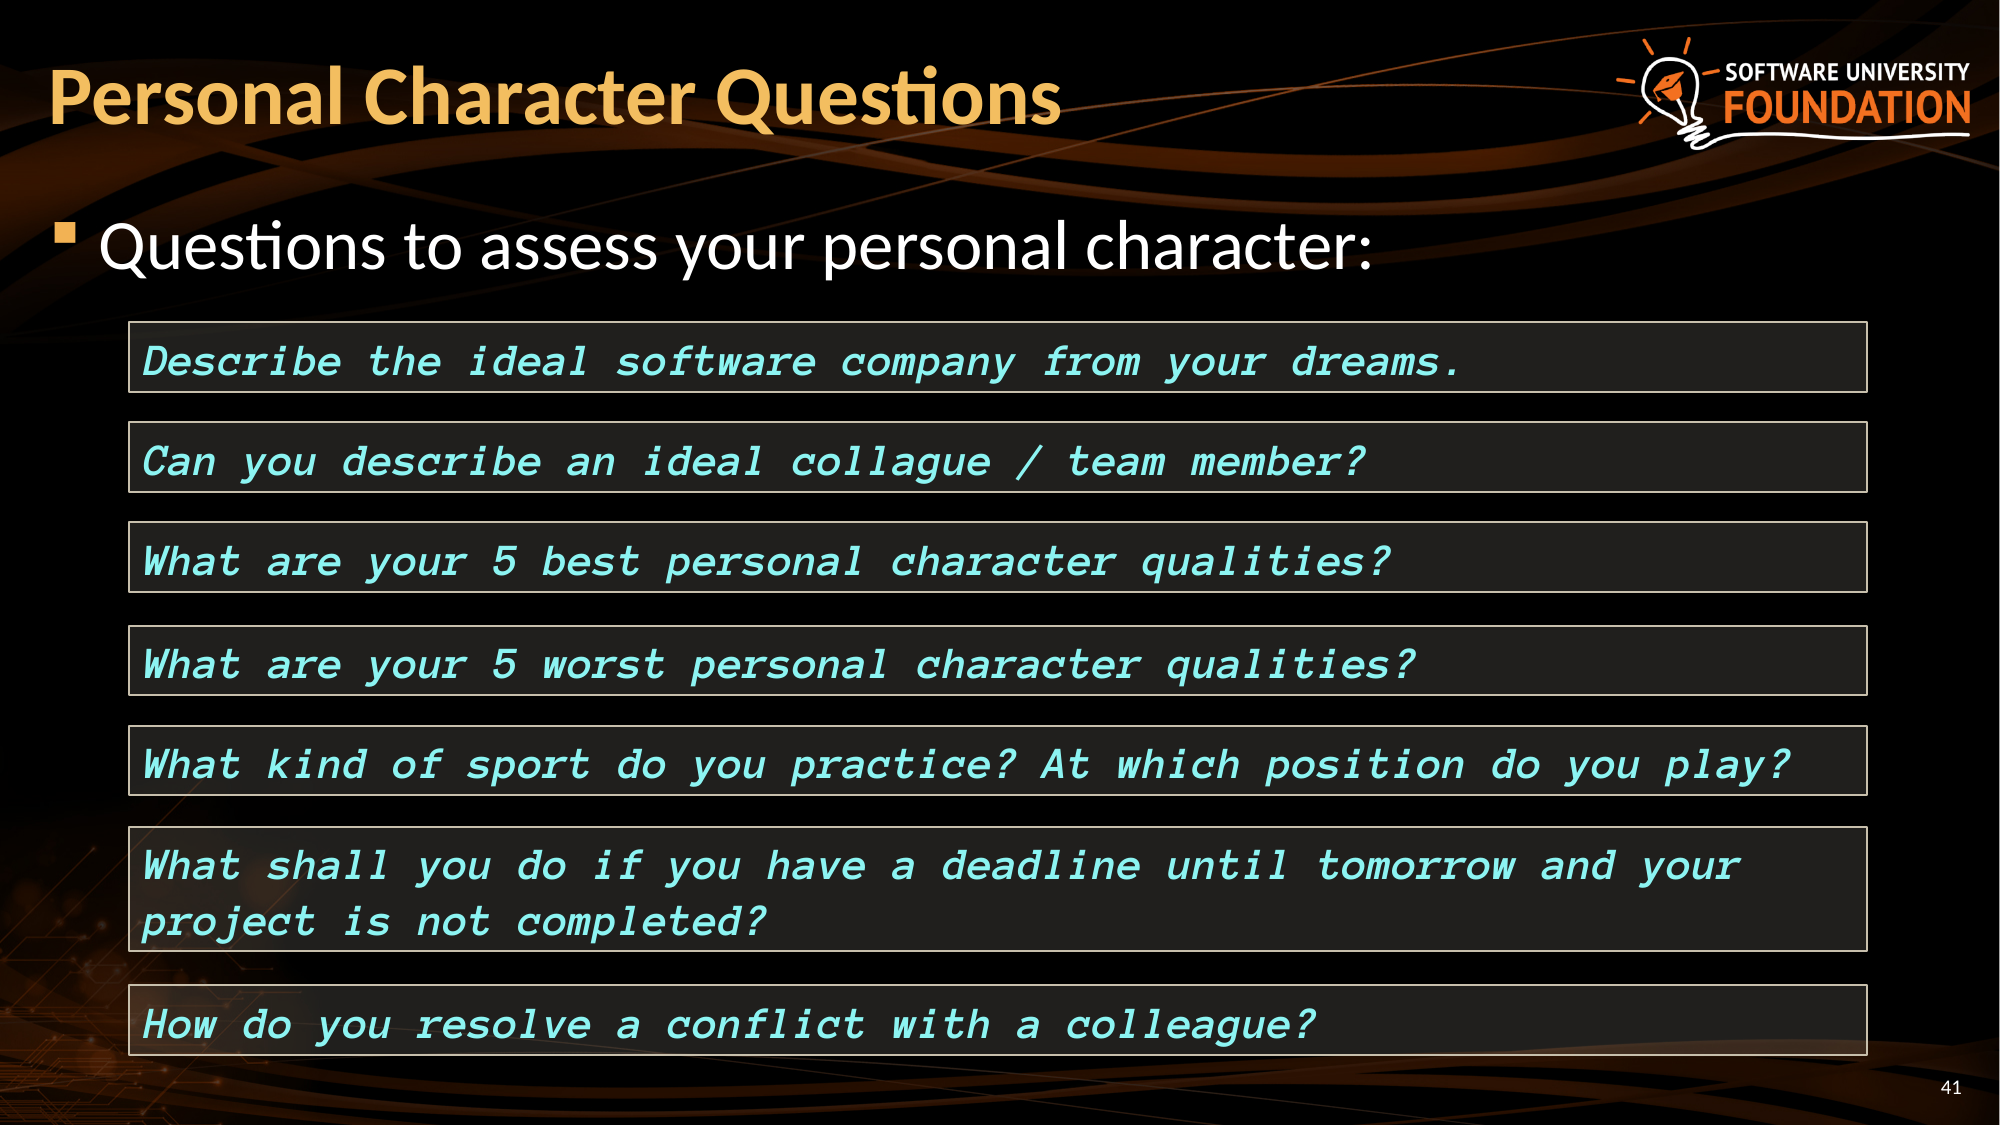

# Personal Character Questions
Questions to assess your personal character:
Describe the ideal software company from your dreams.
Can you describe an ideal collague / team member?
What are your 5 best personal character qualities?
What are your 5 worst personal character qualities?
What kind of sport do you practice? At which position do you play?
What shall you do if you have a deadline until tomorrow and your project is not completed?
How do you resolve a conflict with a colleague?
41